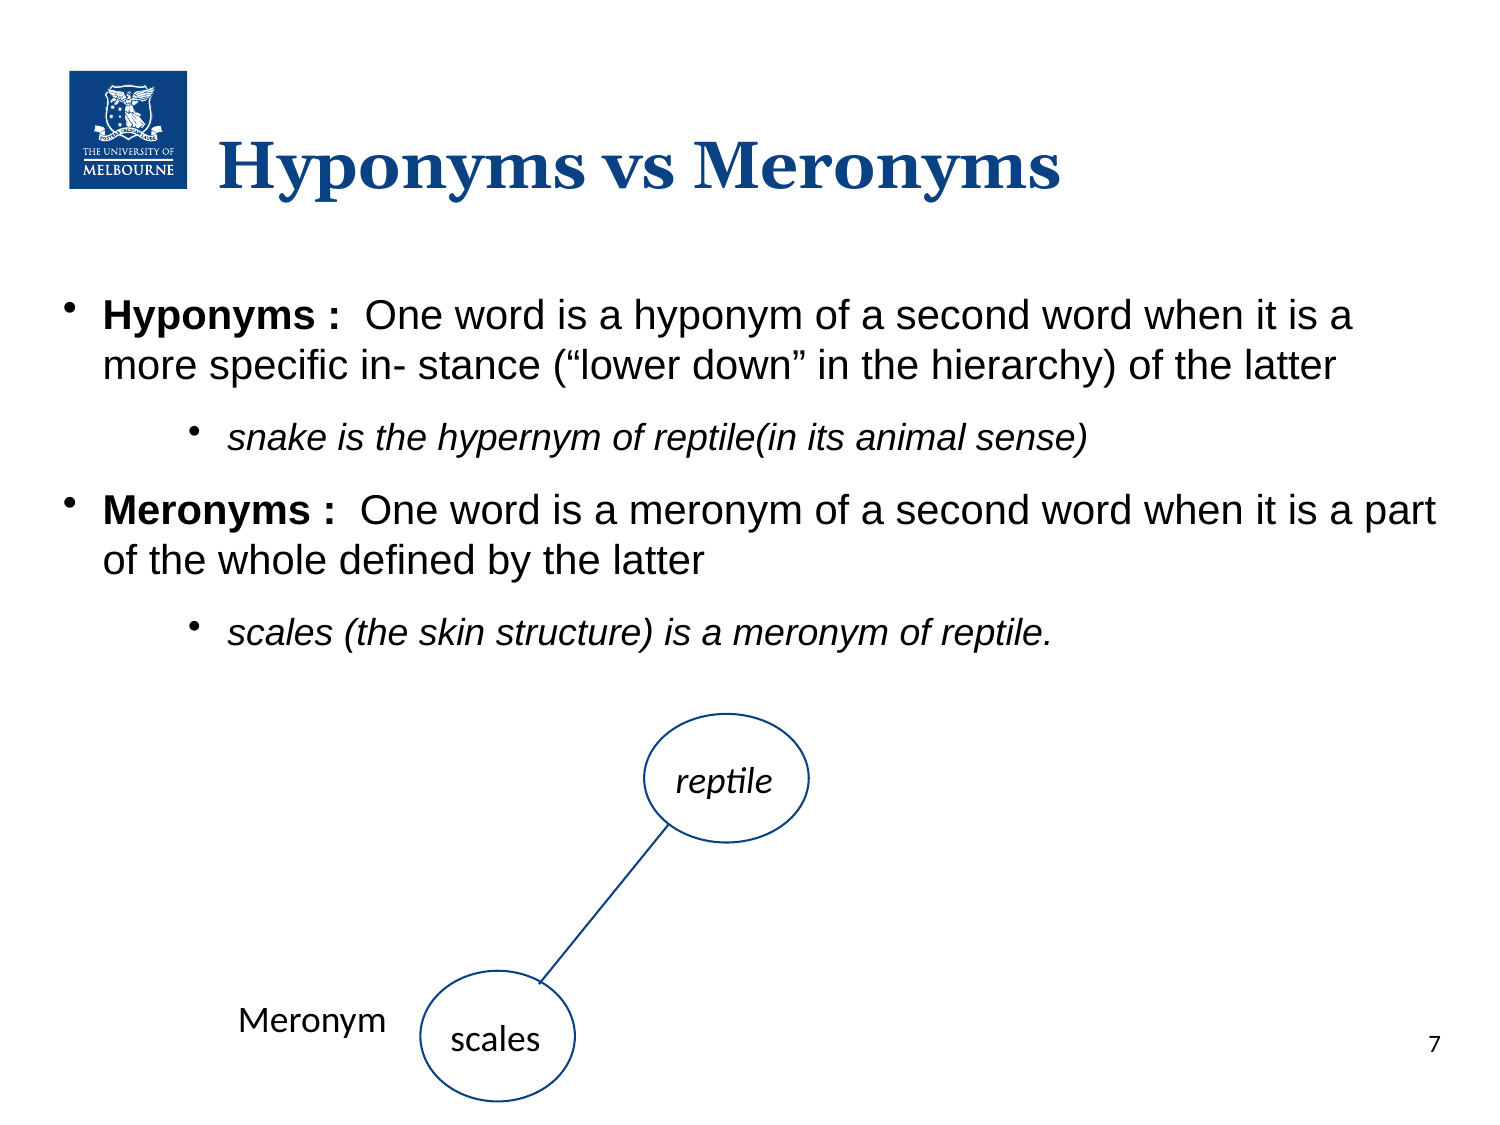

# Hyponyms vs Meronyms
Hyponyms :  One word is a hyponym of a second word when it is a more specific in- stance (“lower down” in the hierarchy) of the latter
snake is the hypernym of reptile(in its animal sense)
Meronyms :  One word is a meronym of a second word when it is a part of the whole defined by the latter
scales (the skin structure) is a meronym of reptile.
reptile
scales
Meronym
7